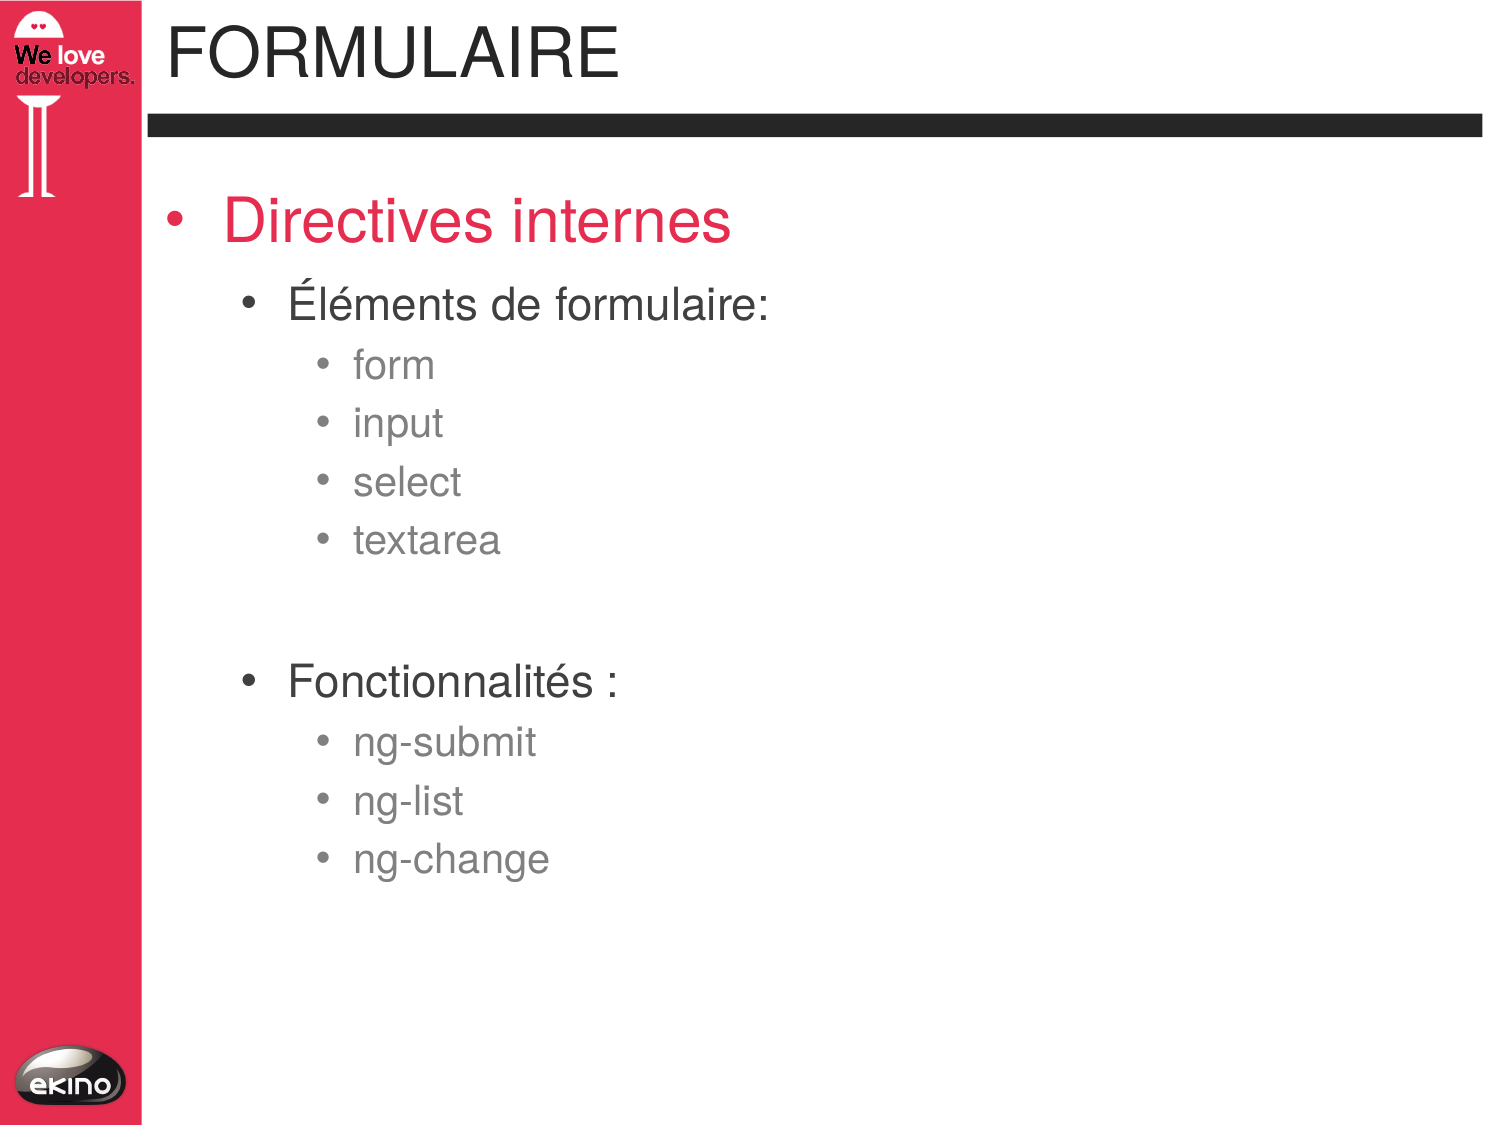

# formulaire
Directives internes
Éléments de formulaire:
form
input
select
textarea

Fonctionnalités :
ng-submit
ng-list
ng-change